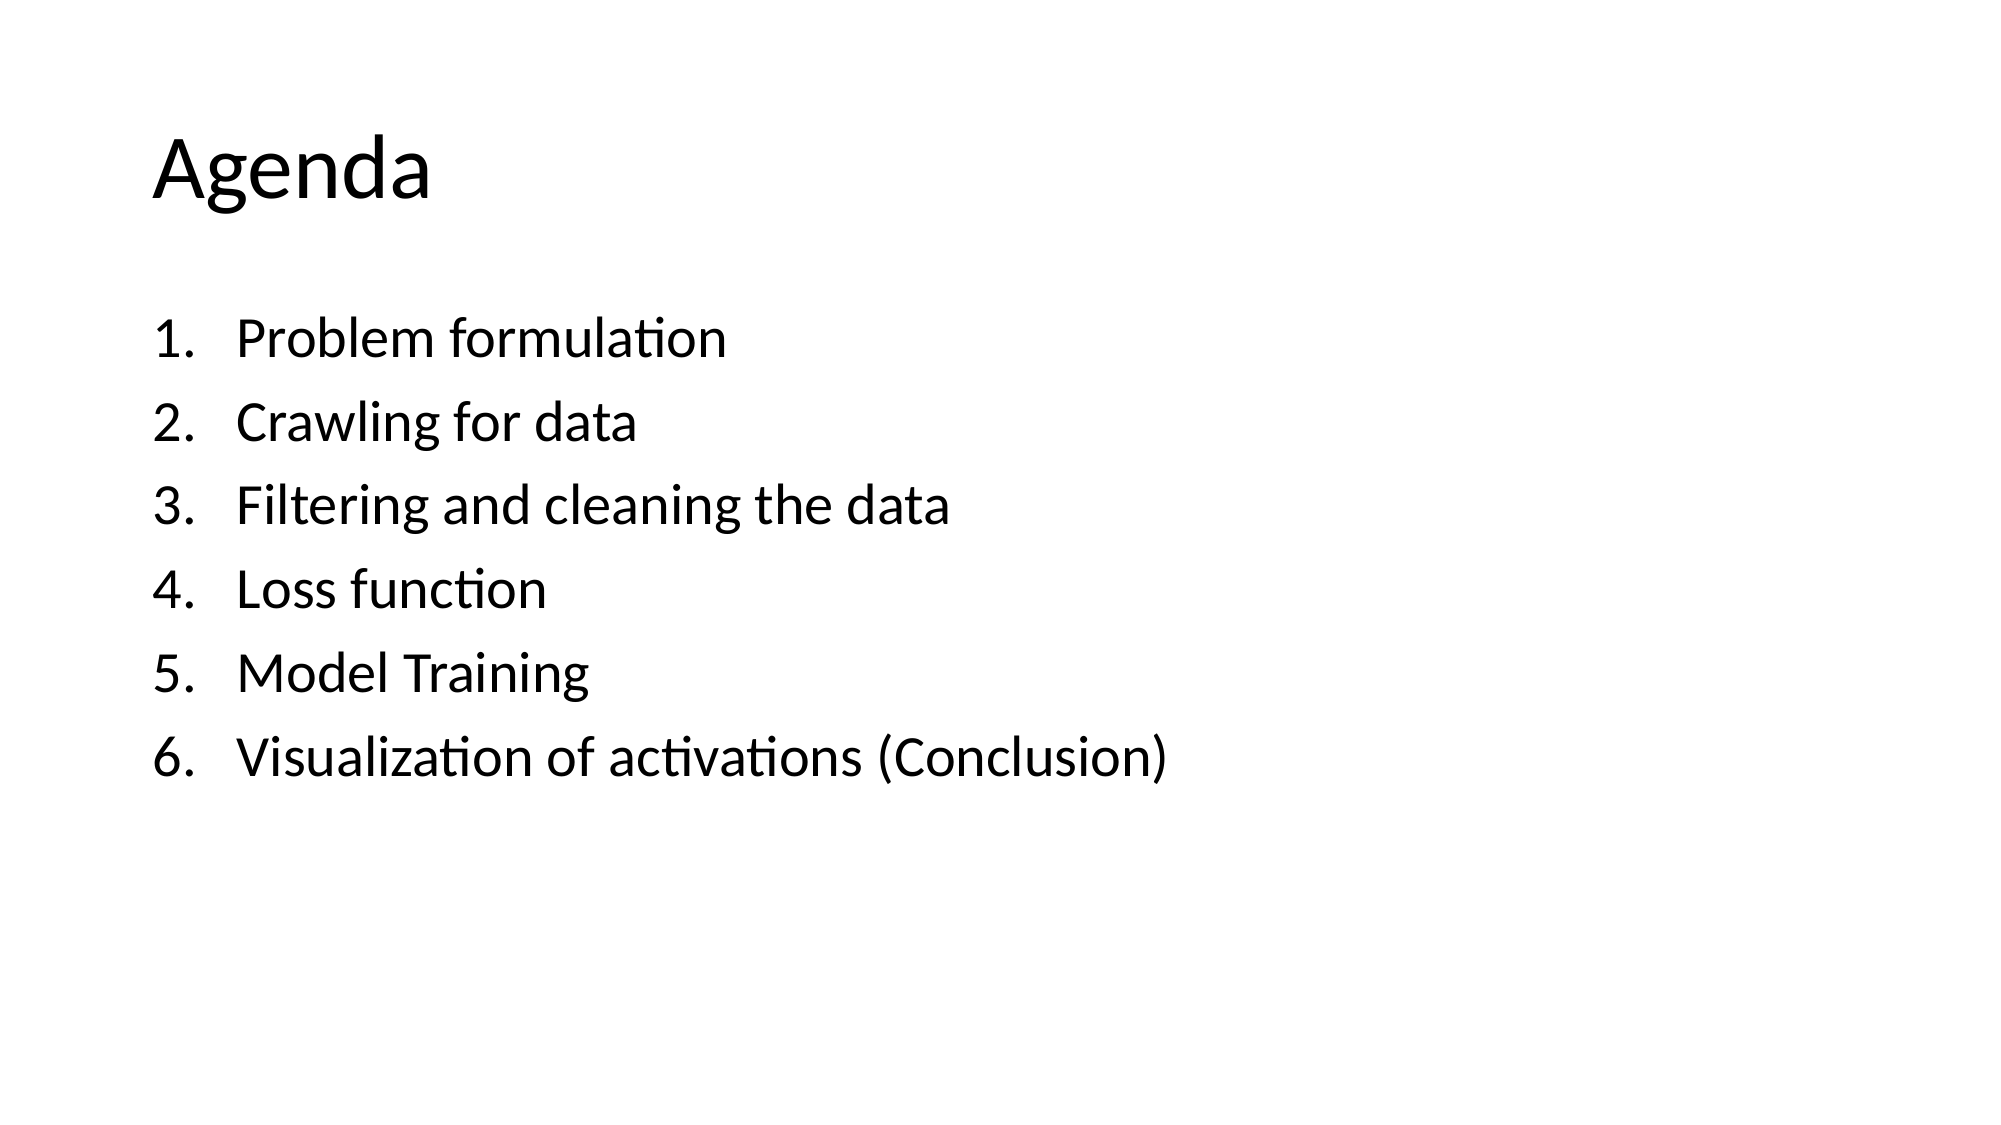

# Agenda
Problem formulation
Crawling for data
Filtering and cleaning the data
Loss function
Model Training
Visualization of activations (Conclusion)